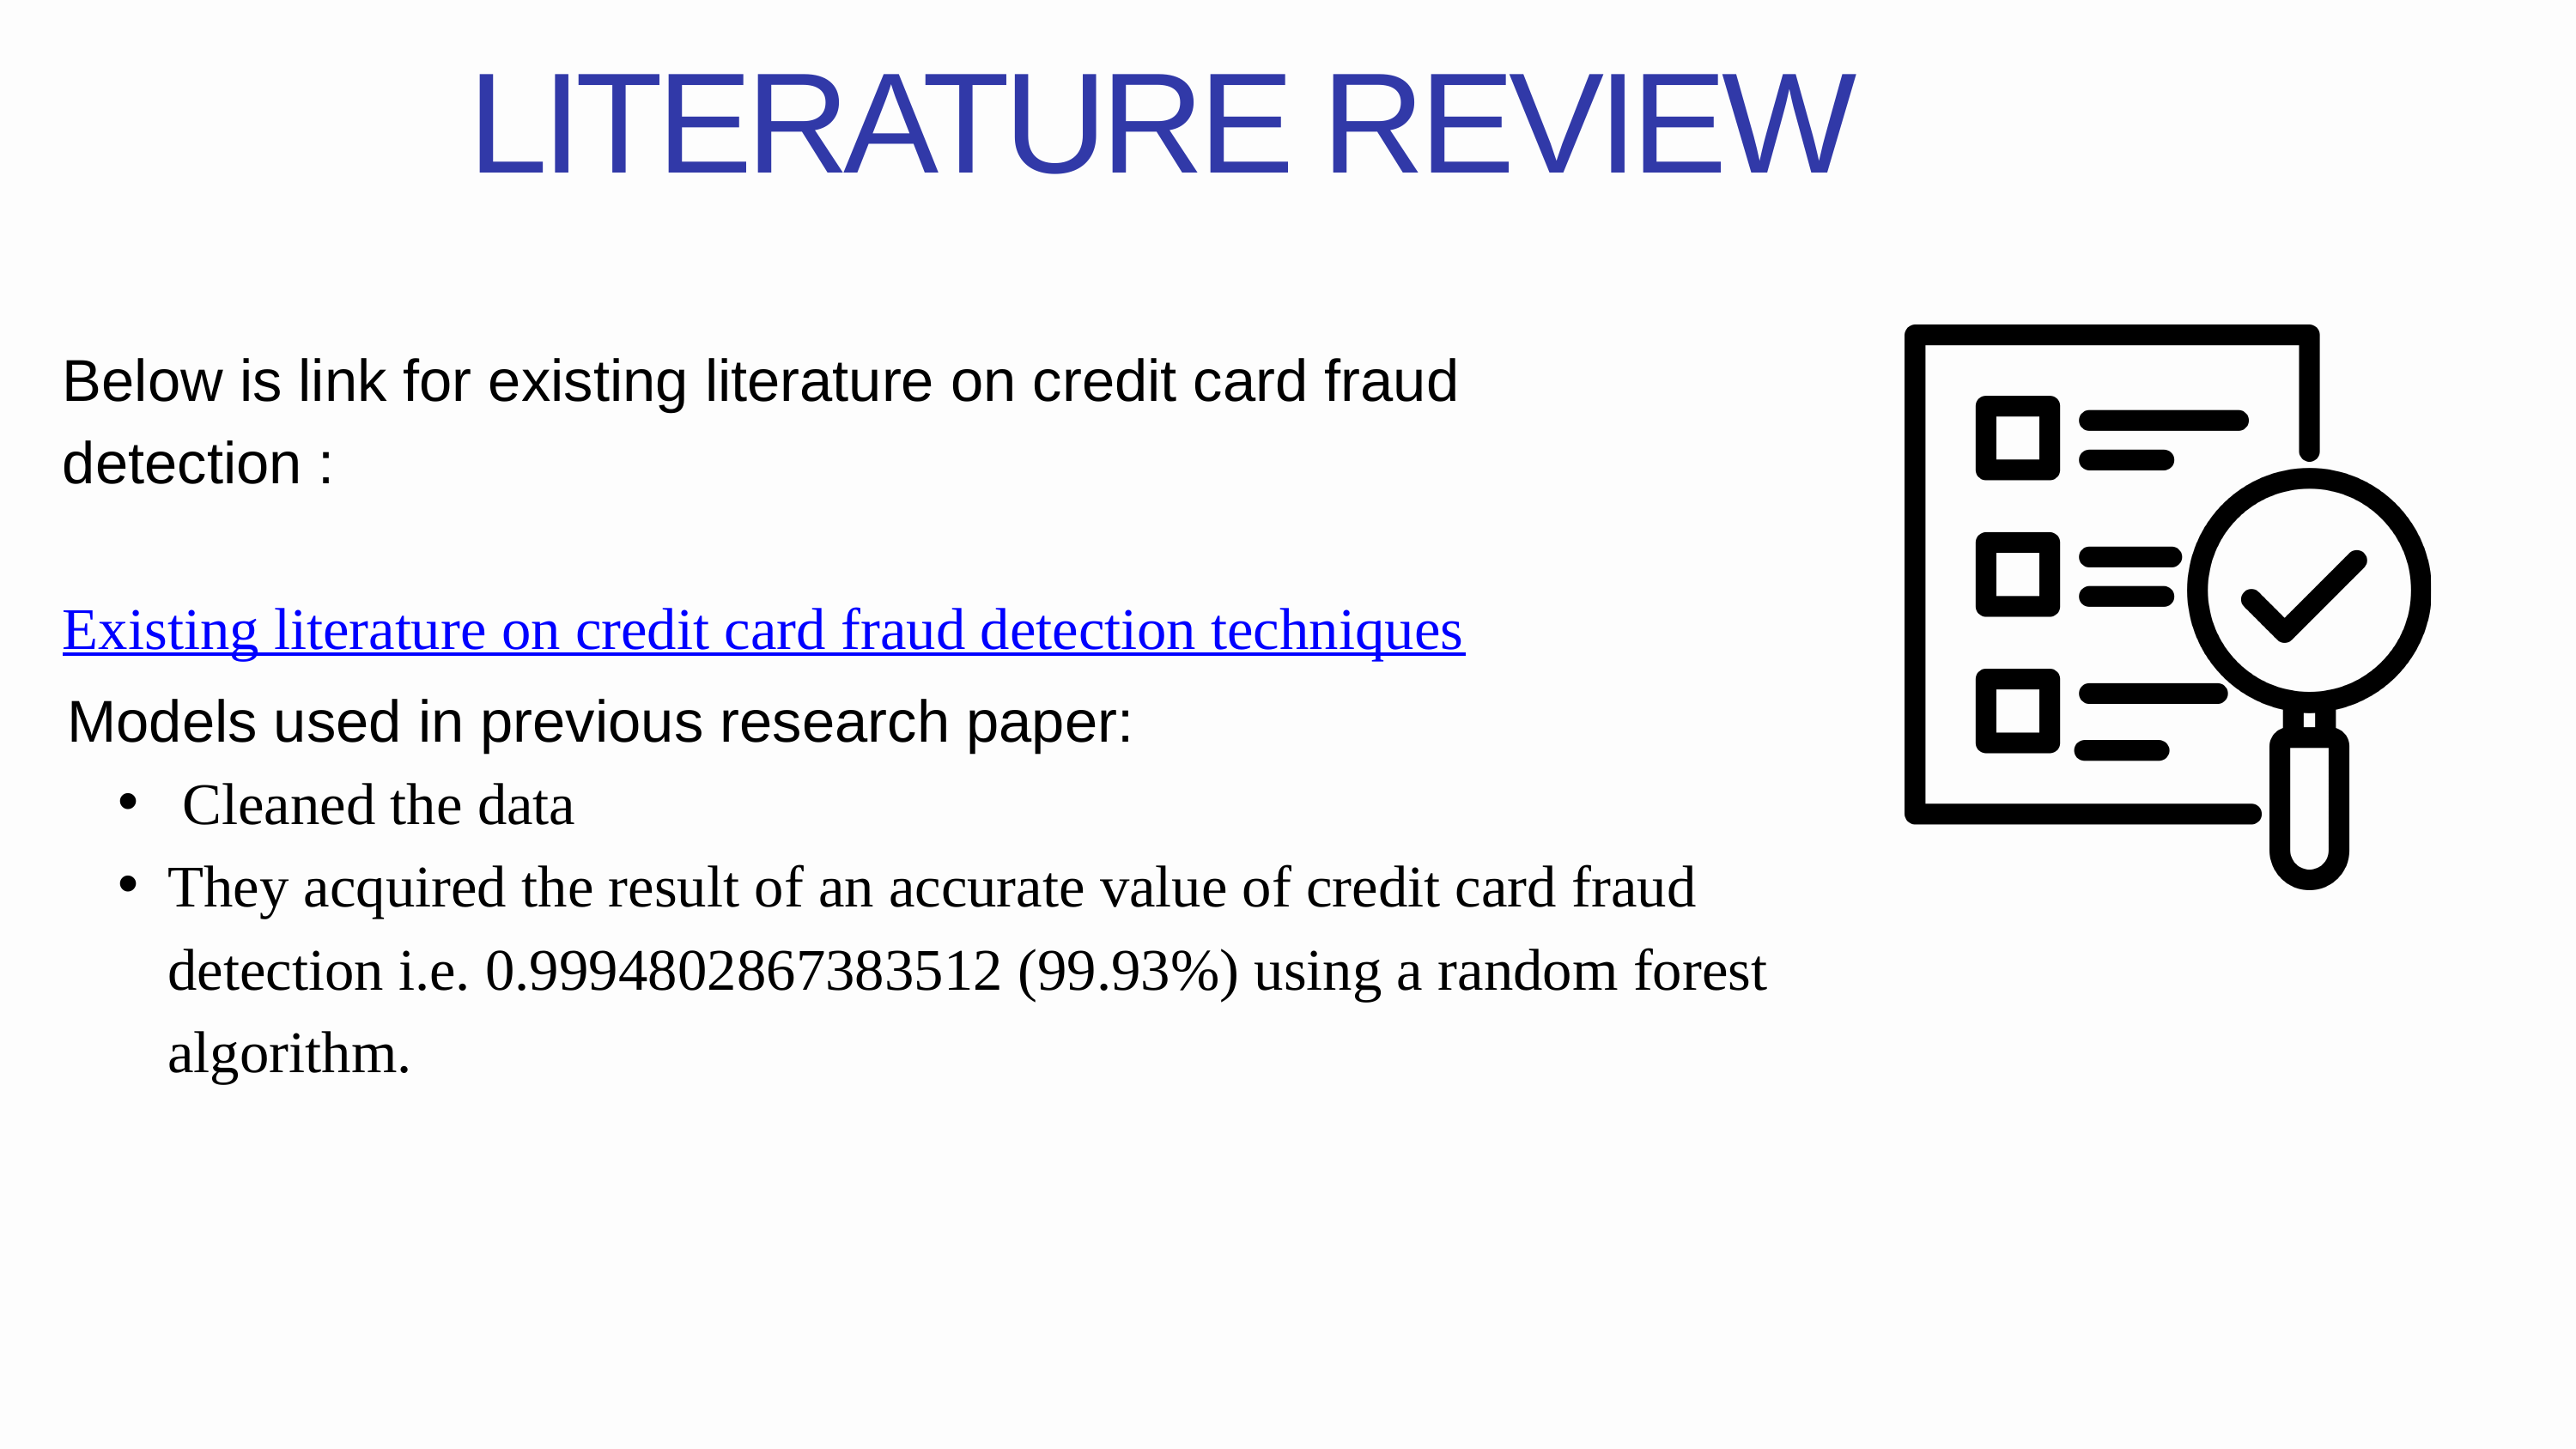

LITERATURE REVIEW

Below is link for existing literature on credit card fraud detection :

Existing literature on credit card fraud detection techniques
Models used in previous research paper:
 Cleaned the data
They acquired the result of an accurate value of credit card fraud detection i.e. 0.9994802867383512 (99.93%) using a random forest algorithm.